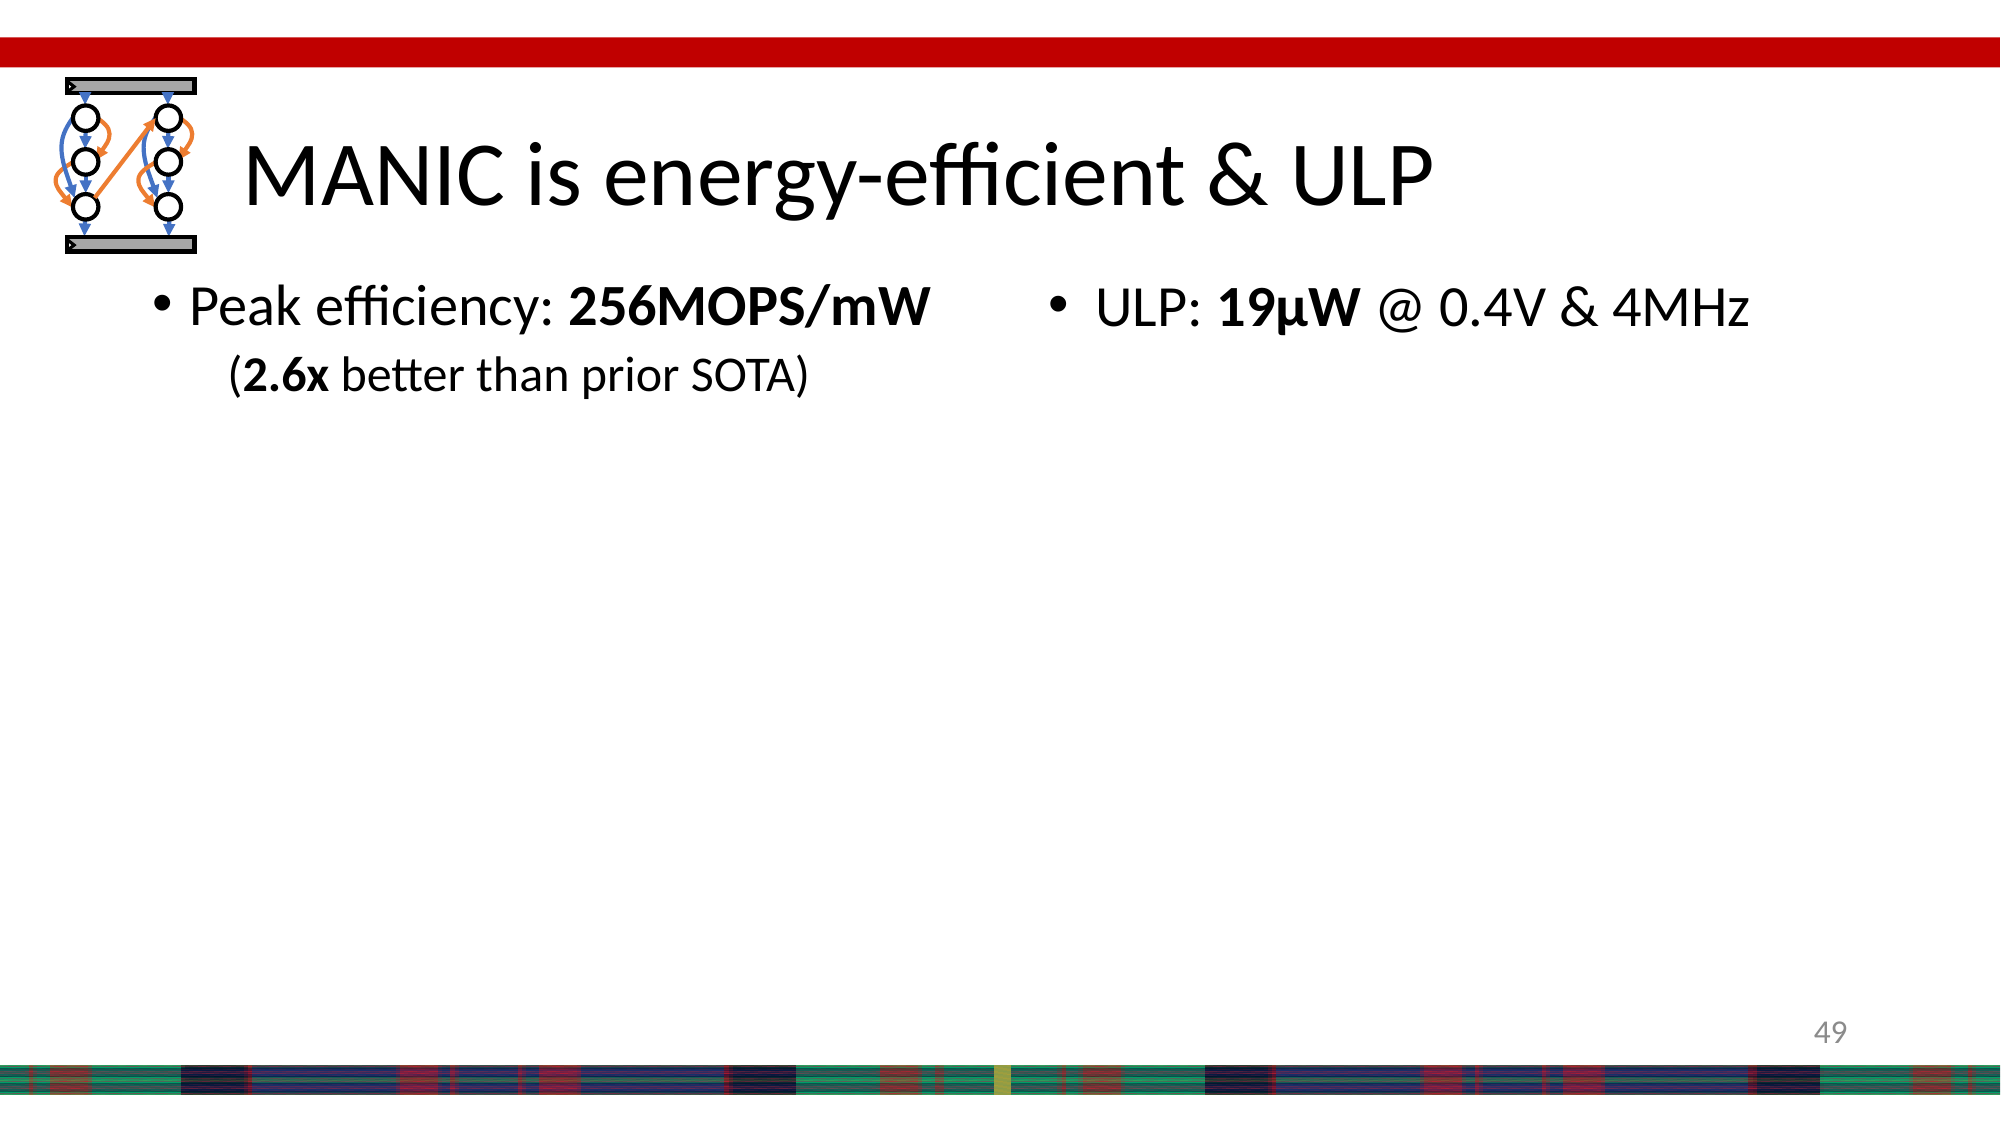

# MANIC is energy-efficient & ULP

ULP: 19μW @ 0.4V & 4MHz
Peak efficiency: 256MOPS/mW
(2.6x better than prior SOTA)
49